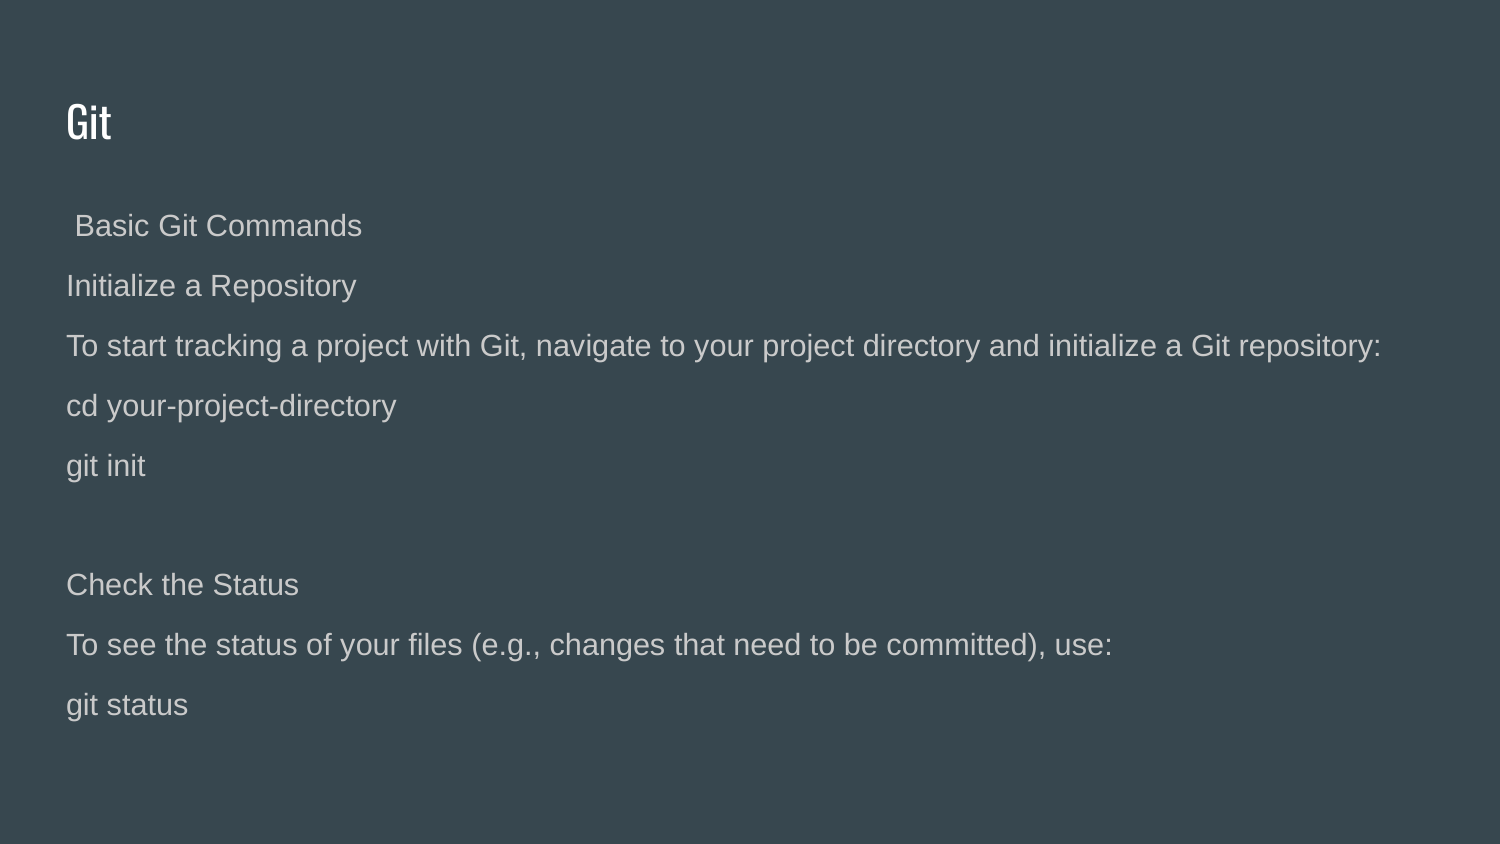

# Git
 Basic Git Commands
Initialize a Repository
To start tracking a project with Git, navigate to your project directory and initialize a Git repository:
cd your-project-directory
git init

Check the Status
To see the status of your files (e.g., changes that need to be committed), use:
git status